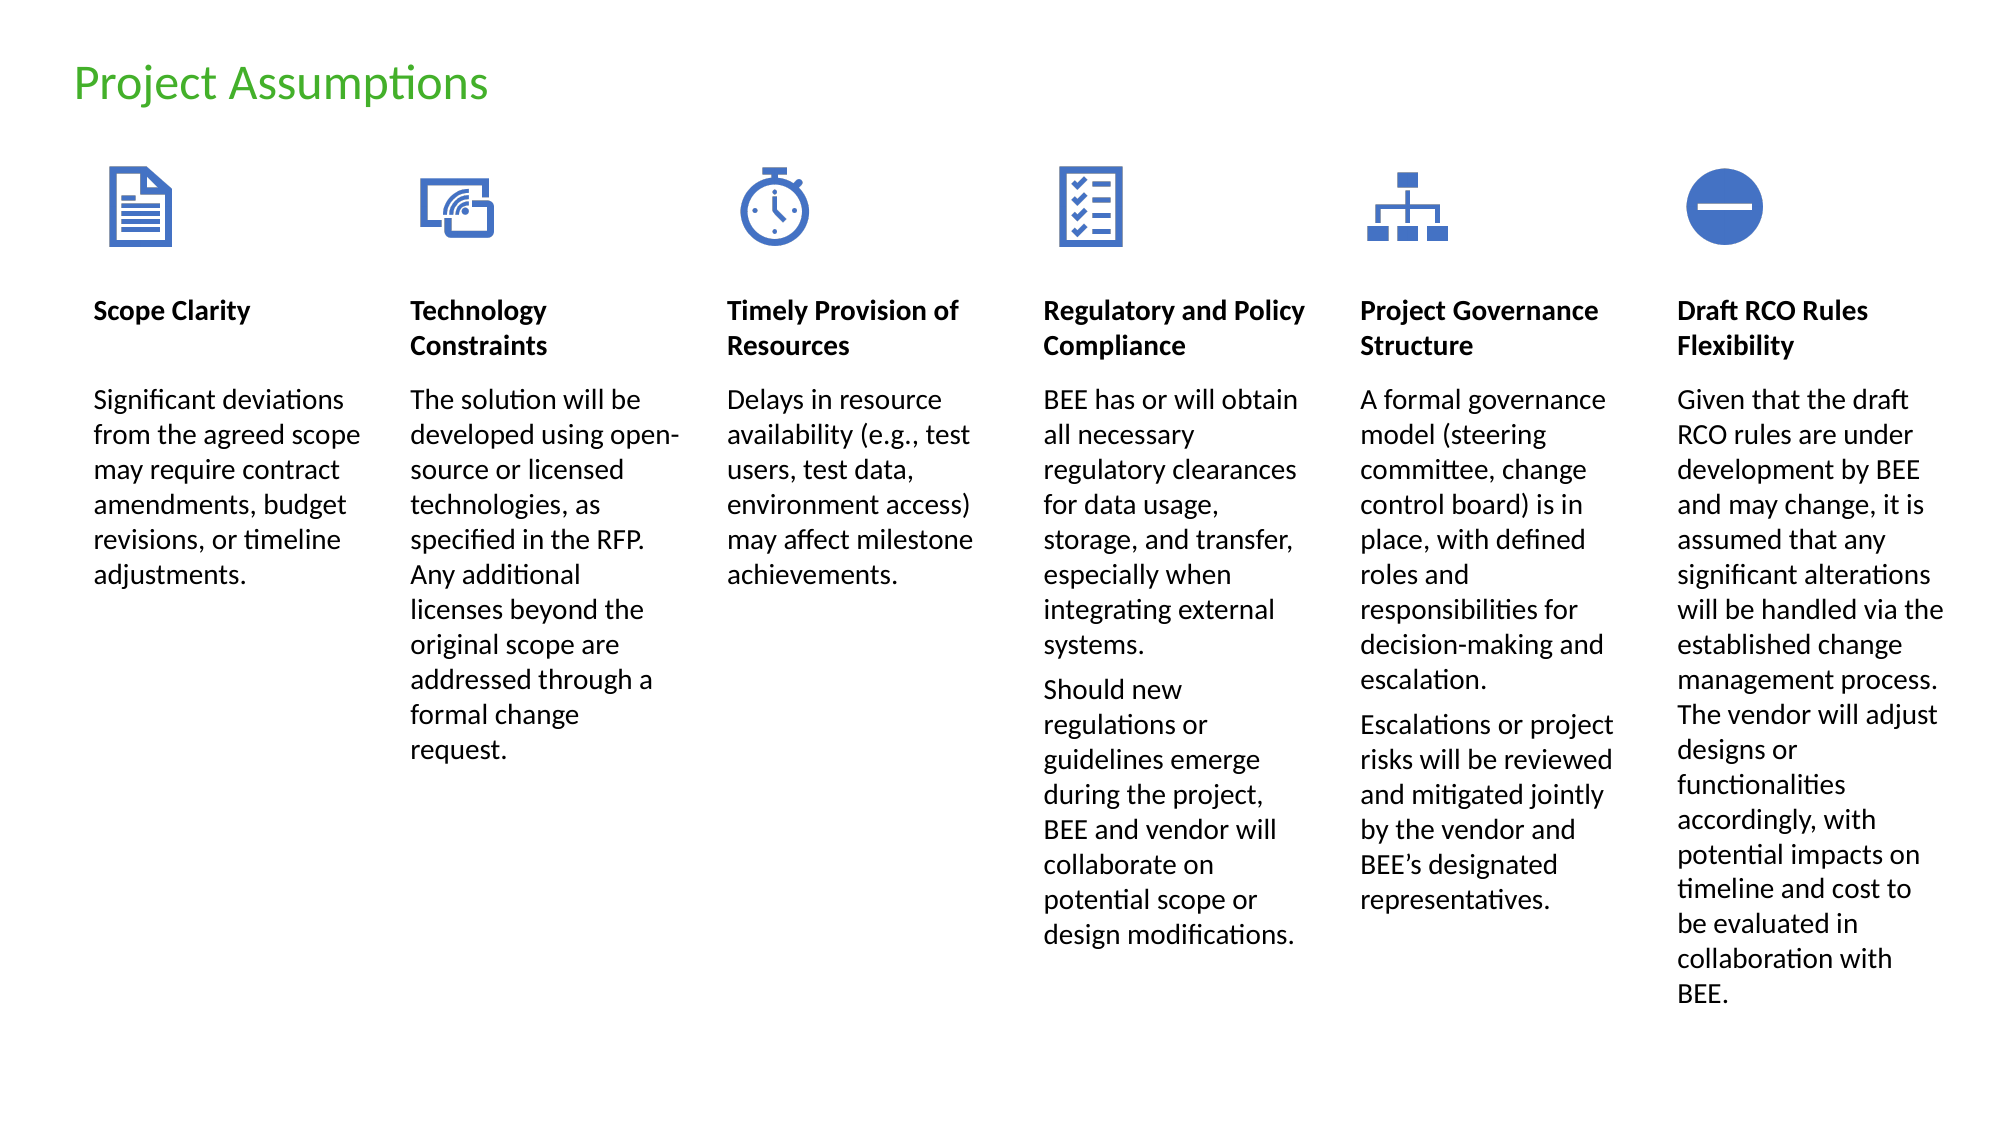

# Project Assumptions
Scope Clarity
Significant deviations from the agreed scope may require contract amendments, budget revisions, or timeline adjustments.
Technology Constraints
The solution will be developed using open-source or licensed technologies, as specified in the RFP. Any additional licenses beyond the original scope are addressed through a formal change request.
Timely Provision of Resources
Delays in resource availability (e.g., test users, test data, environment access)  may affect milestone achievements.
Regulatory and Policy Compliance
BEE has or will obtain all necessary regulatory clearances for data usage, storage, and transfer, especially when integrating external systems.
Should new regulations or guidelines emerge during the project, BEE and vendor will collaborate on potential scope or design modifications.
Project Governance Structure
A formal governance model (steering committee, change control board) is in place, with defined roles and responsibilities for decision-making and escalation.
Escalations or project risks will be reviewed and mitigated jointly by the vendor and BEE’s designated representatives.
Draft RCO Rules Flexibility
Given that the draft RCO rules are under development by BEE and may change, it is assumed that any significant alterations will be handled via the established change management process. The vendor will adjust designs or functionalities accordingly, with potential impacts on timeline and cost to be evaluated in collaboration with BEE.